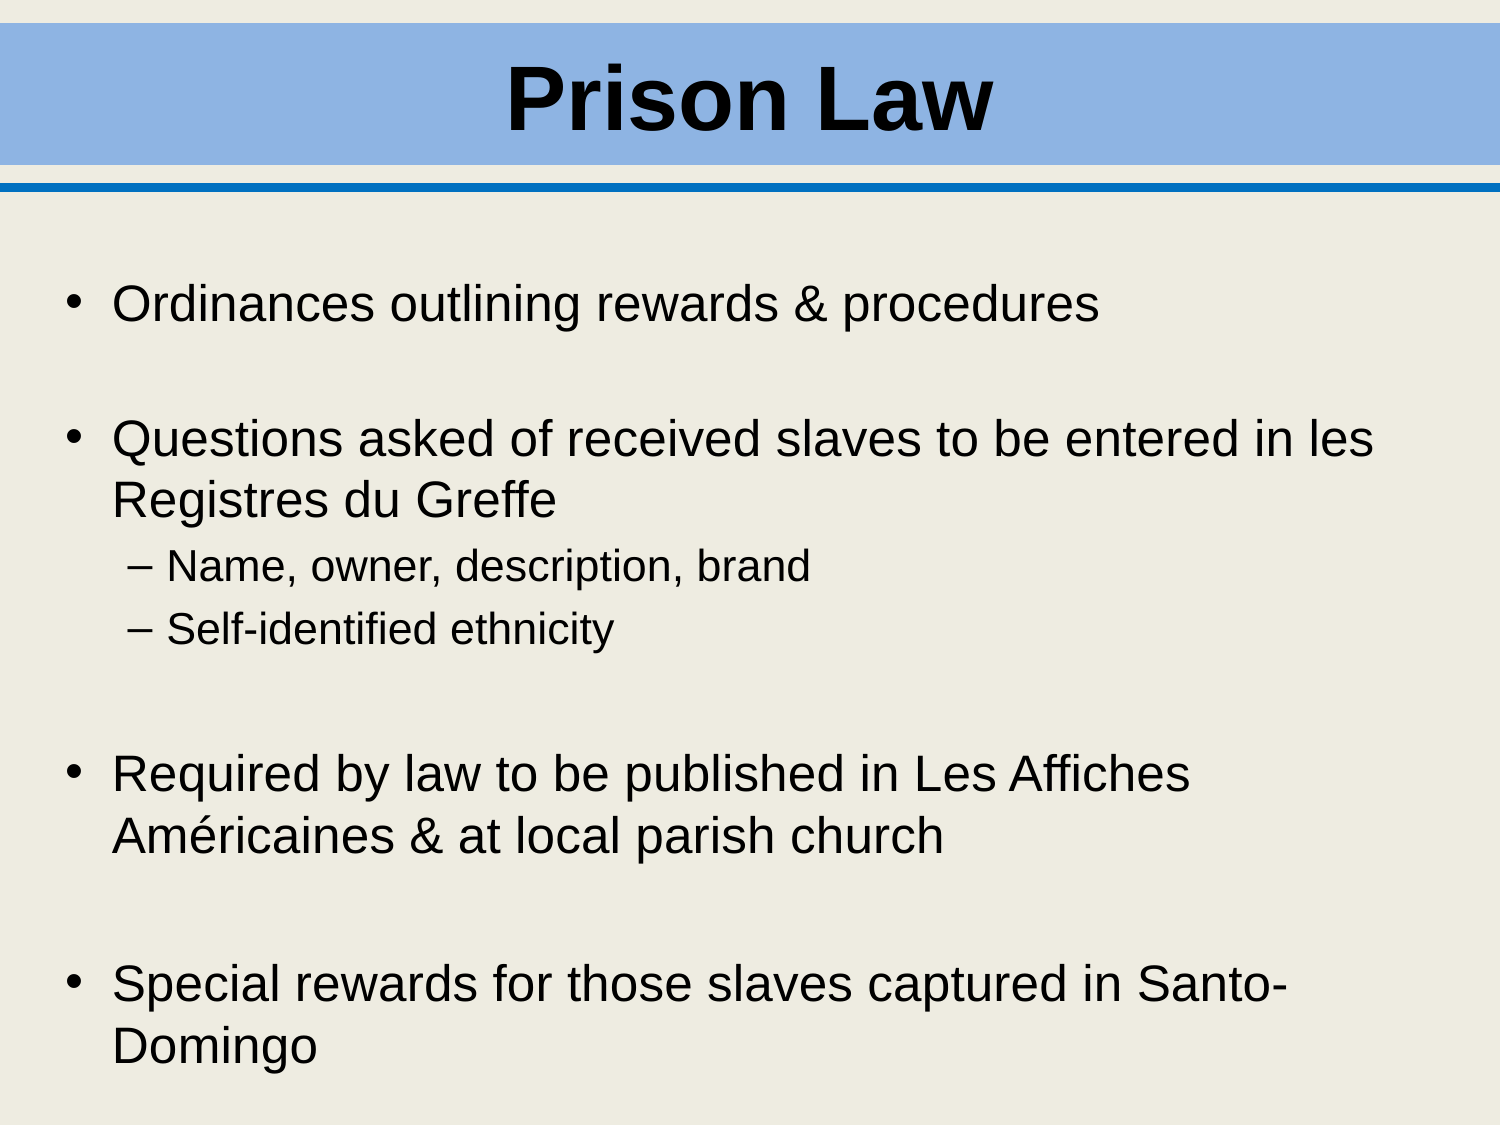

Prison Law
Ordinances outlining rewards & procedures

Questions asked of received slaves to be entered in les Registres du Greffe
Name, owner, description, brand
Self-identified ethnicity

Required by law to be published in Les Affiches Américaines & at local parish church

Special rewards for those slaves captured in Santo-Domingo